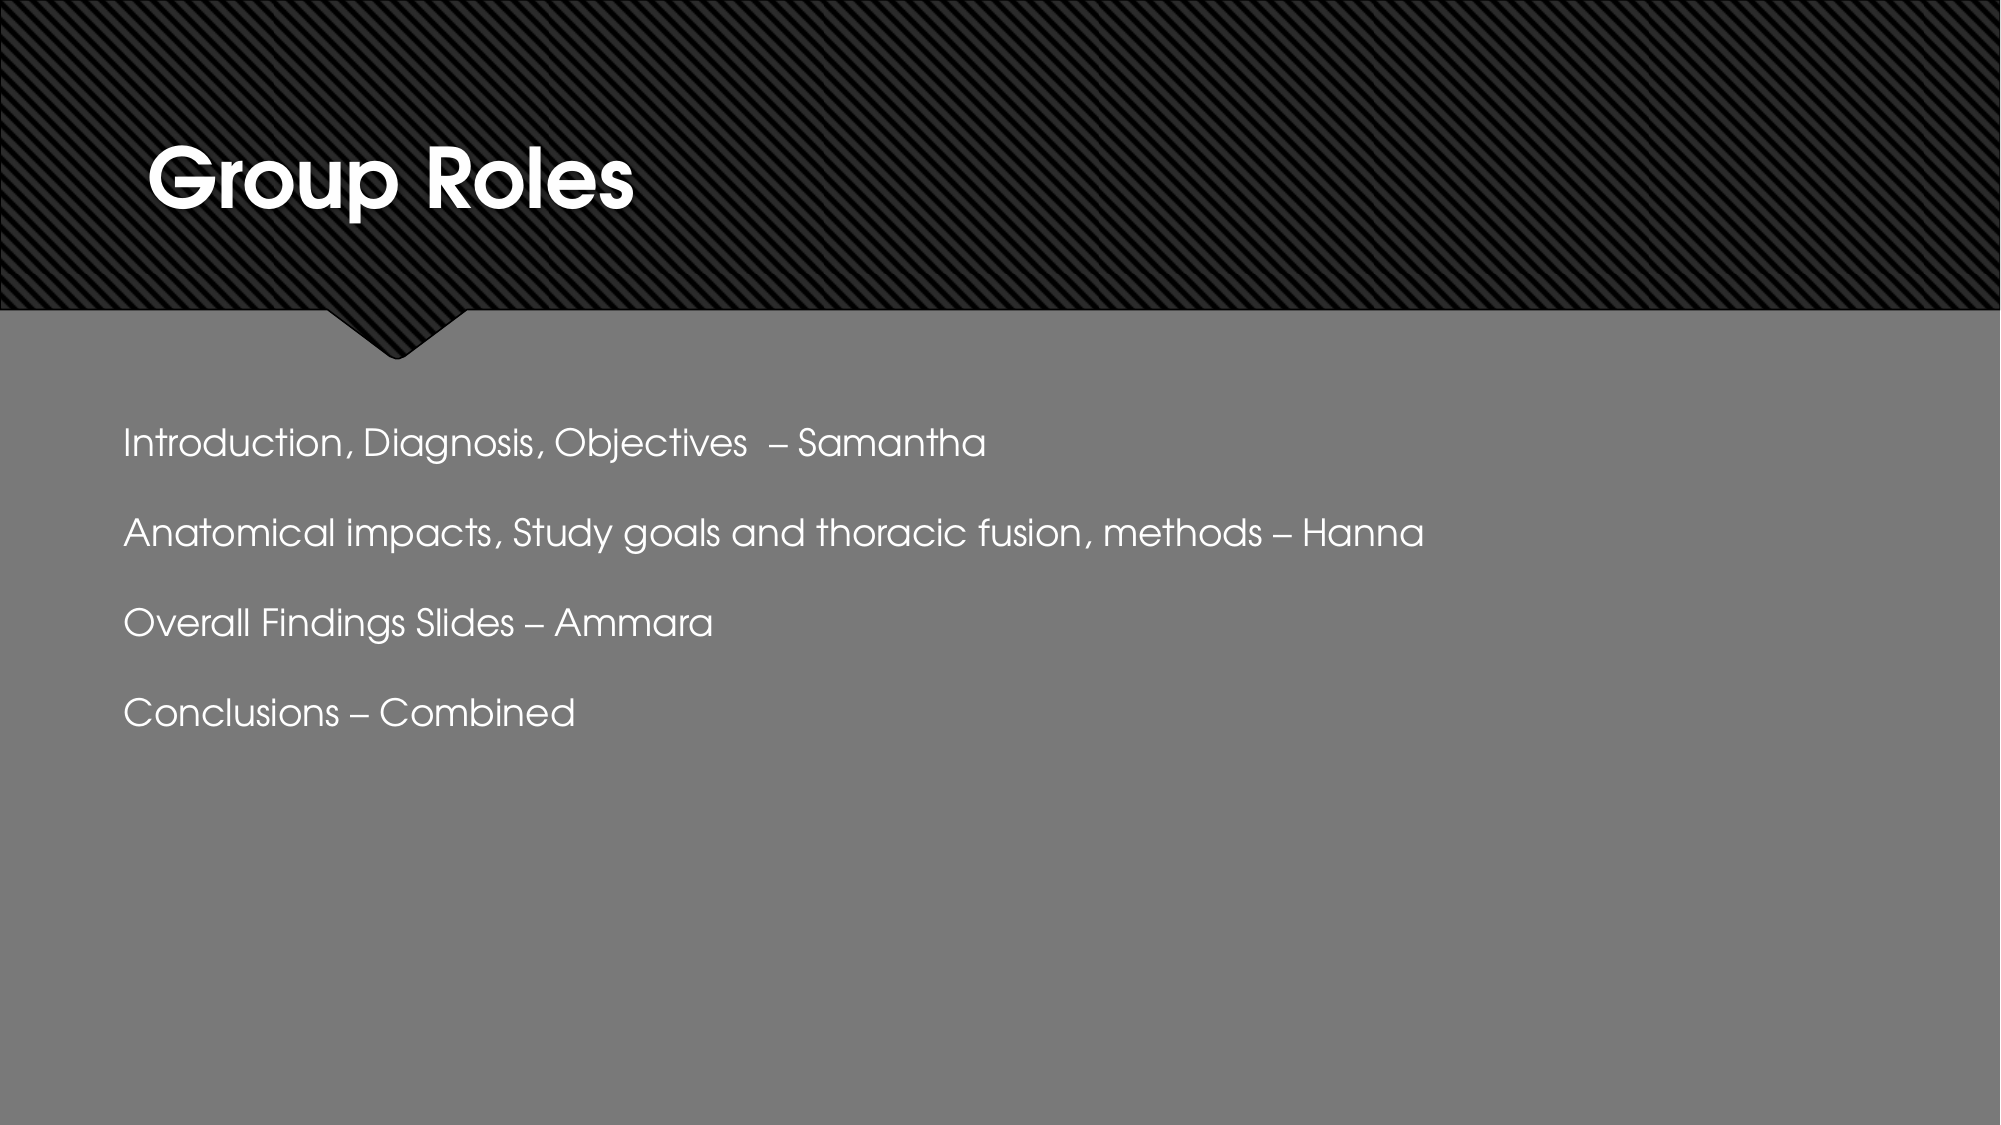

# Group Roles
Introduction, Diagnosis, Objectives  – Samantha

Anatomical impacts, Study goals and thoracic fusion, methods – Hanna

Overall Findings Slides – Ammara

Conclusions – Combined